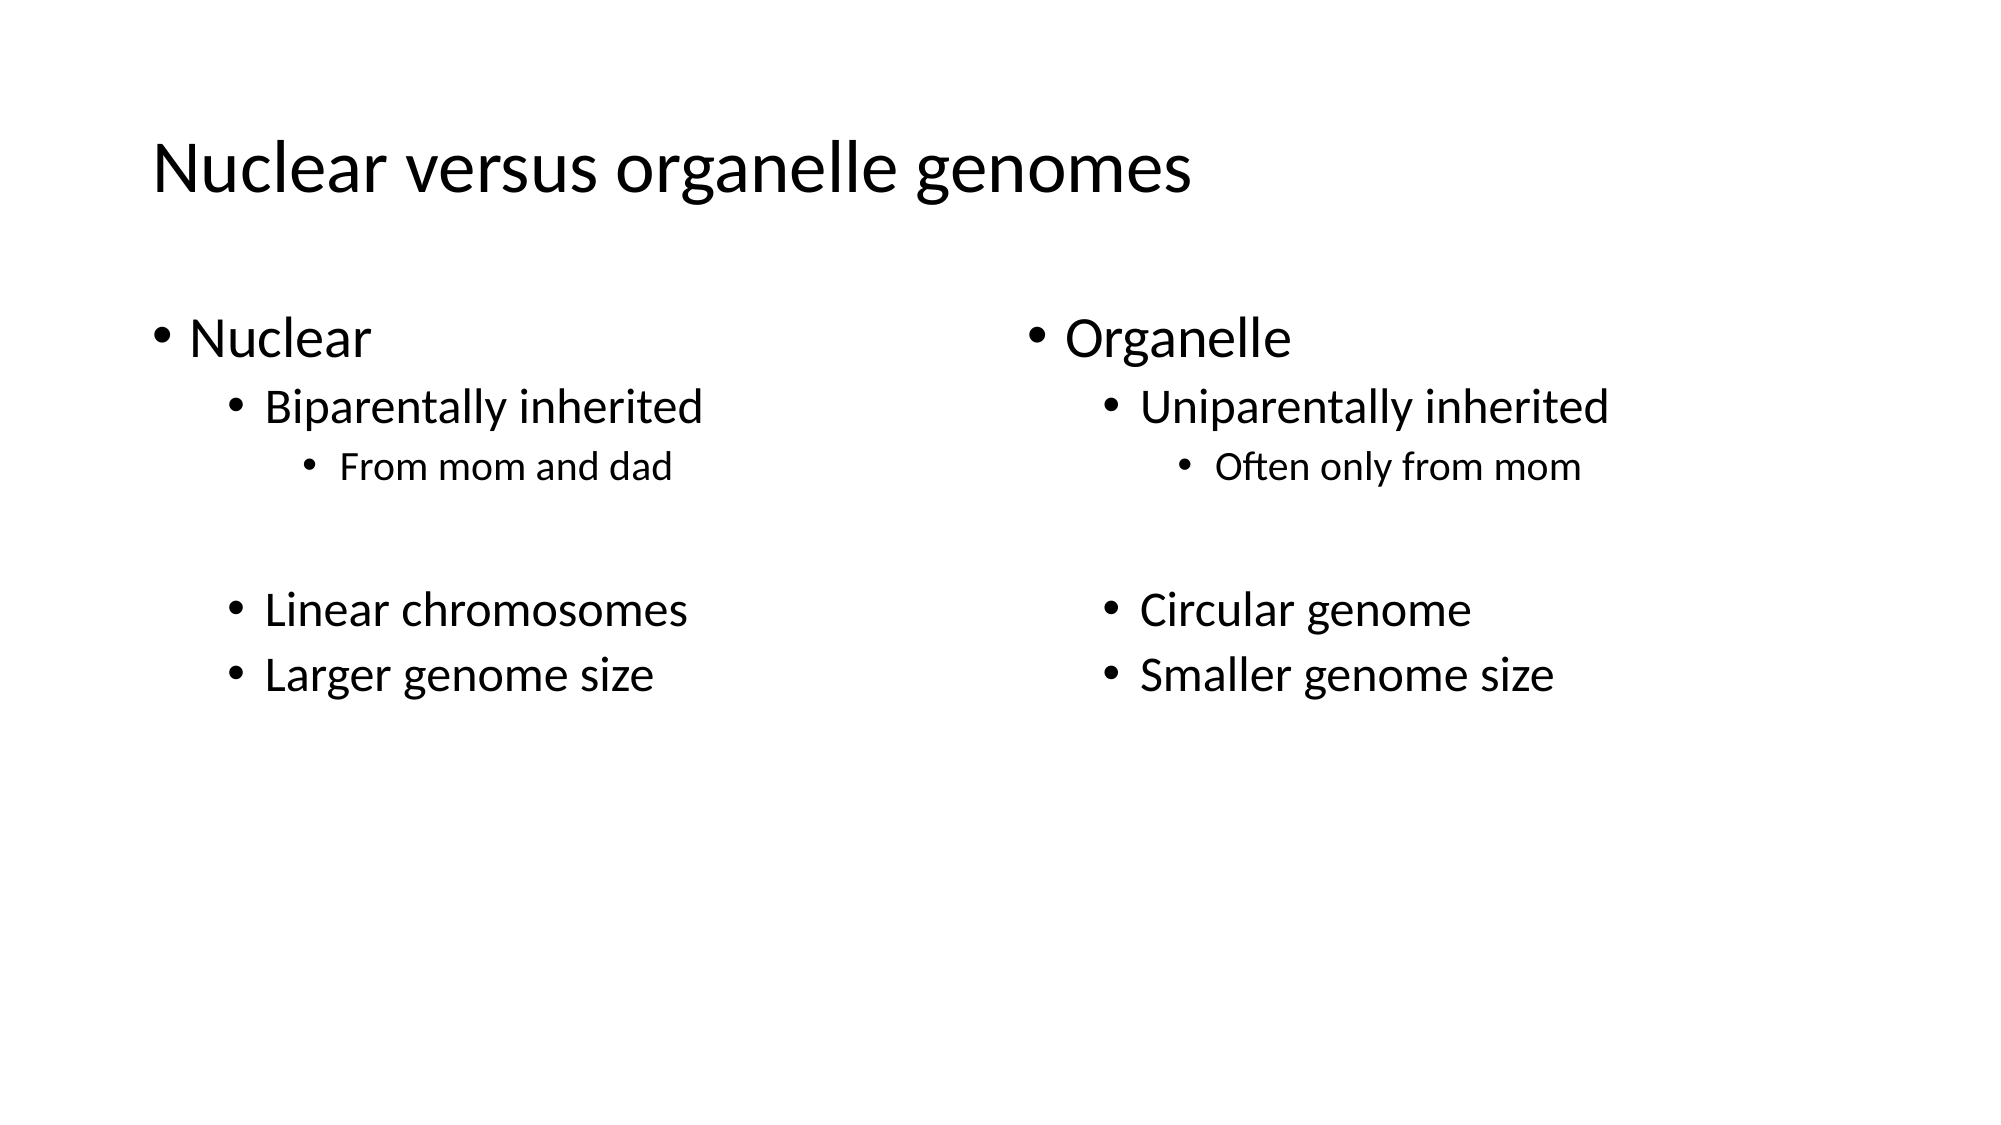

# Nuclear versus organelle genomes
Nuclear
Biparentally inherited
From mom and dad

Linear chromosomes
Larger genome size

Organelle
Uniparentally inherited
Often only from mom

Circular genome
Smaller genome size